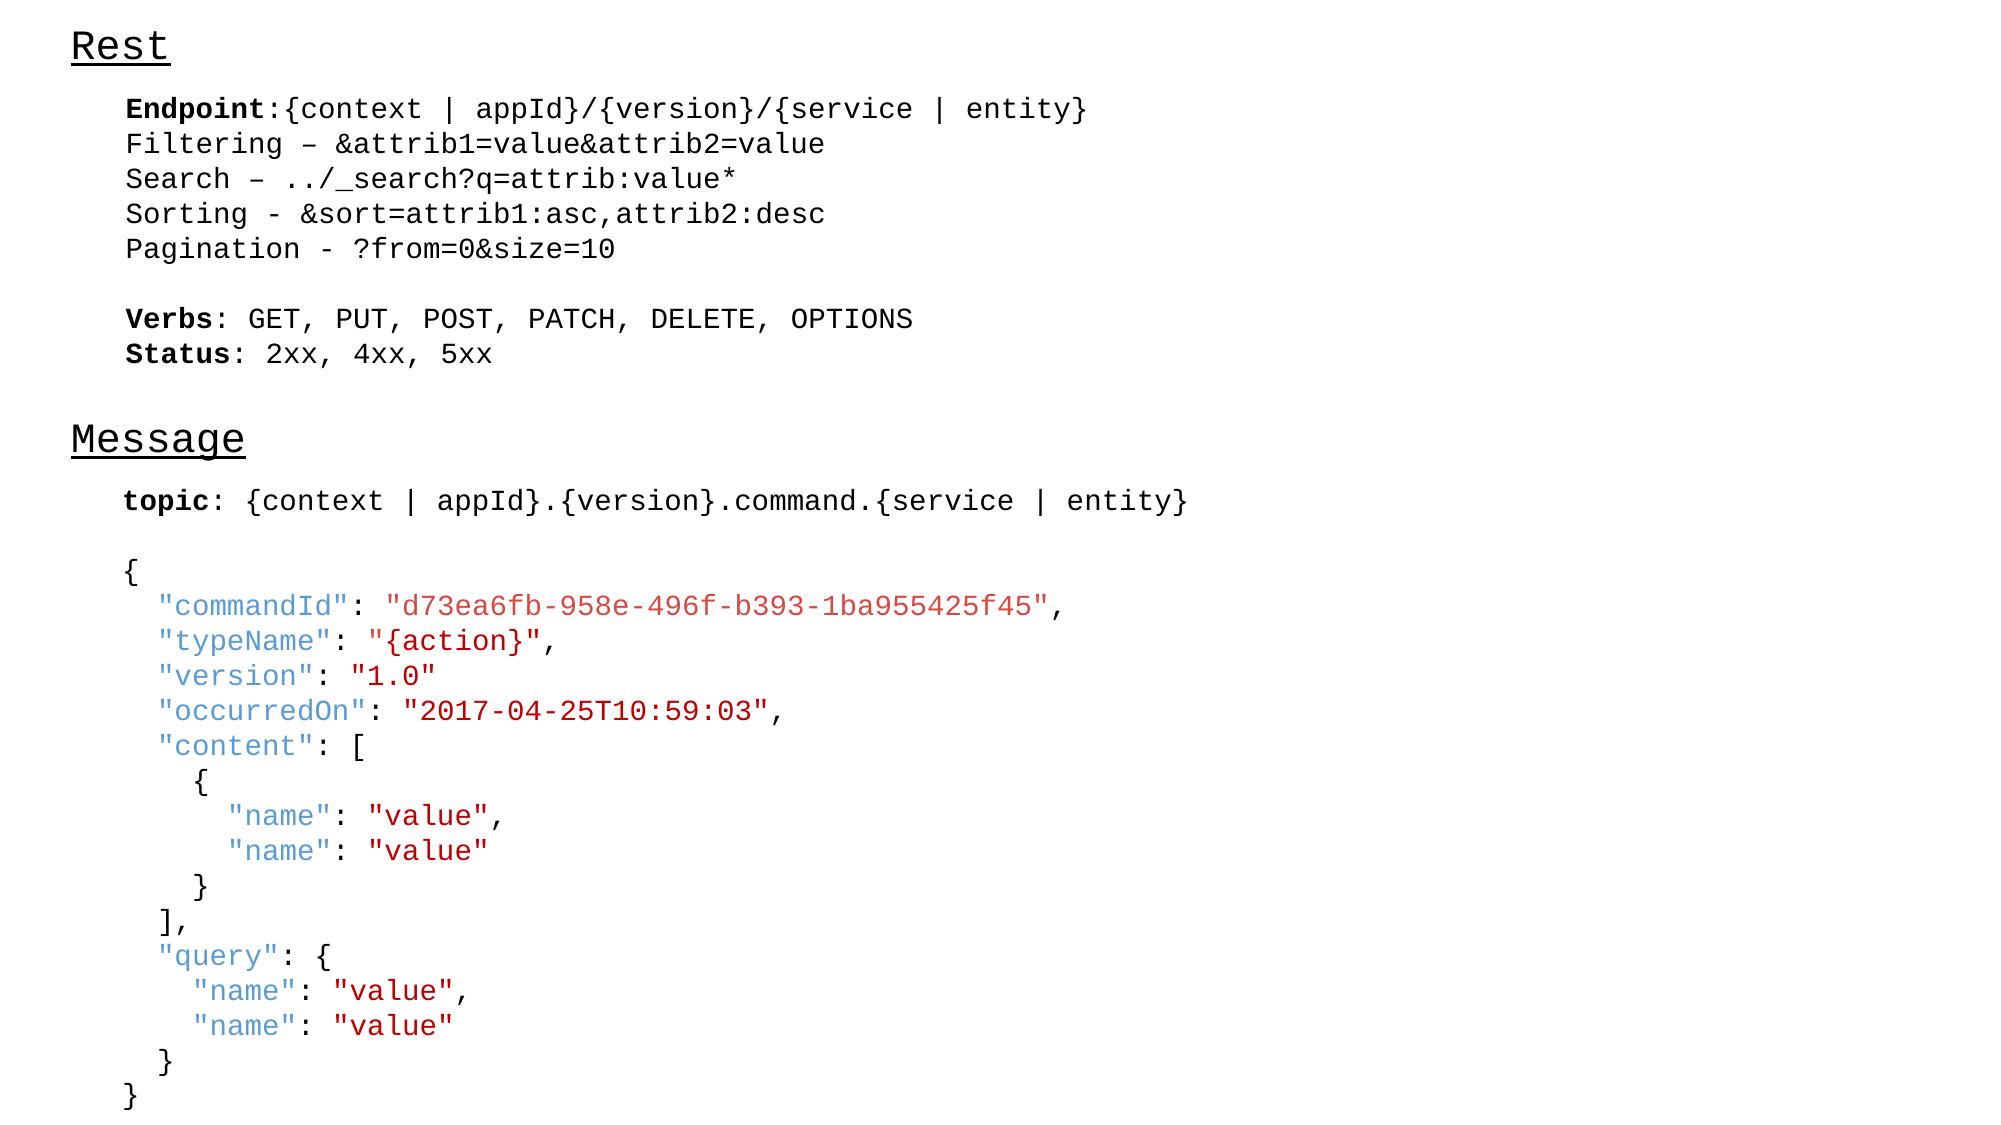

Rest
Endpoint:{context | appId}/{version}/{service | entity}
Filtering – &attrib1=value&attrib2=value
Search – ../_search?q=attrib:value*
Sorting - &sort=attrib1:asc,attrib2:desc
Pagination - ?from=0&size=10

Verbs: GET, PUT, POST, PATCH, DELETE, OPTIONS
Status: 2xx, 4xx, 5xx
Message
topic: {context | appId}.{version}.command.{service | entity}

{
  "commandId": "d73ea6fb-958e-496f-b393-1ba955425f45",
  "typeName": "{action}",
  "version": "1.0"
  "occurredOn": "2017-04-25T10:59:03",
  "content": [
    {
      "name": "value",
      "name": "value"
    }
  ],
  "query": {
    "name": "value",
    "name": "value"
  }
}